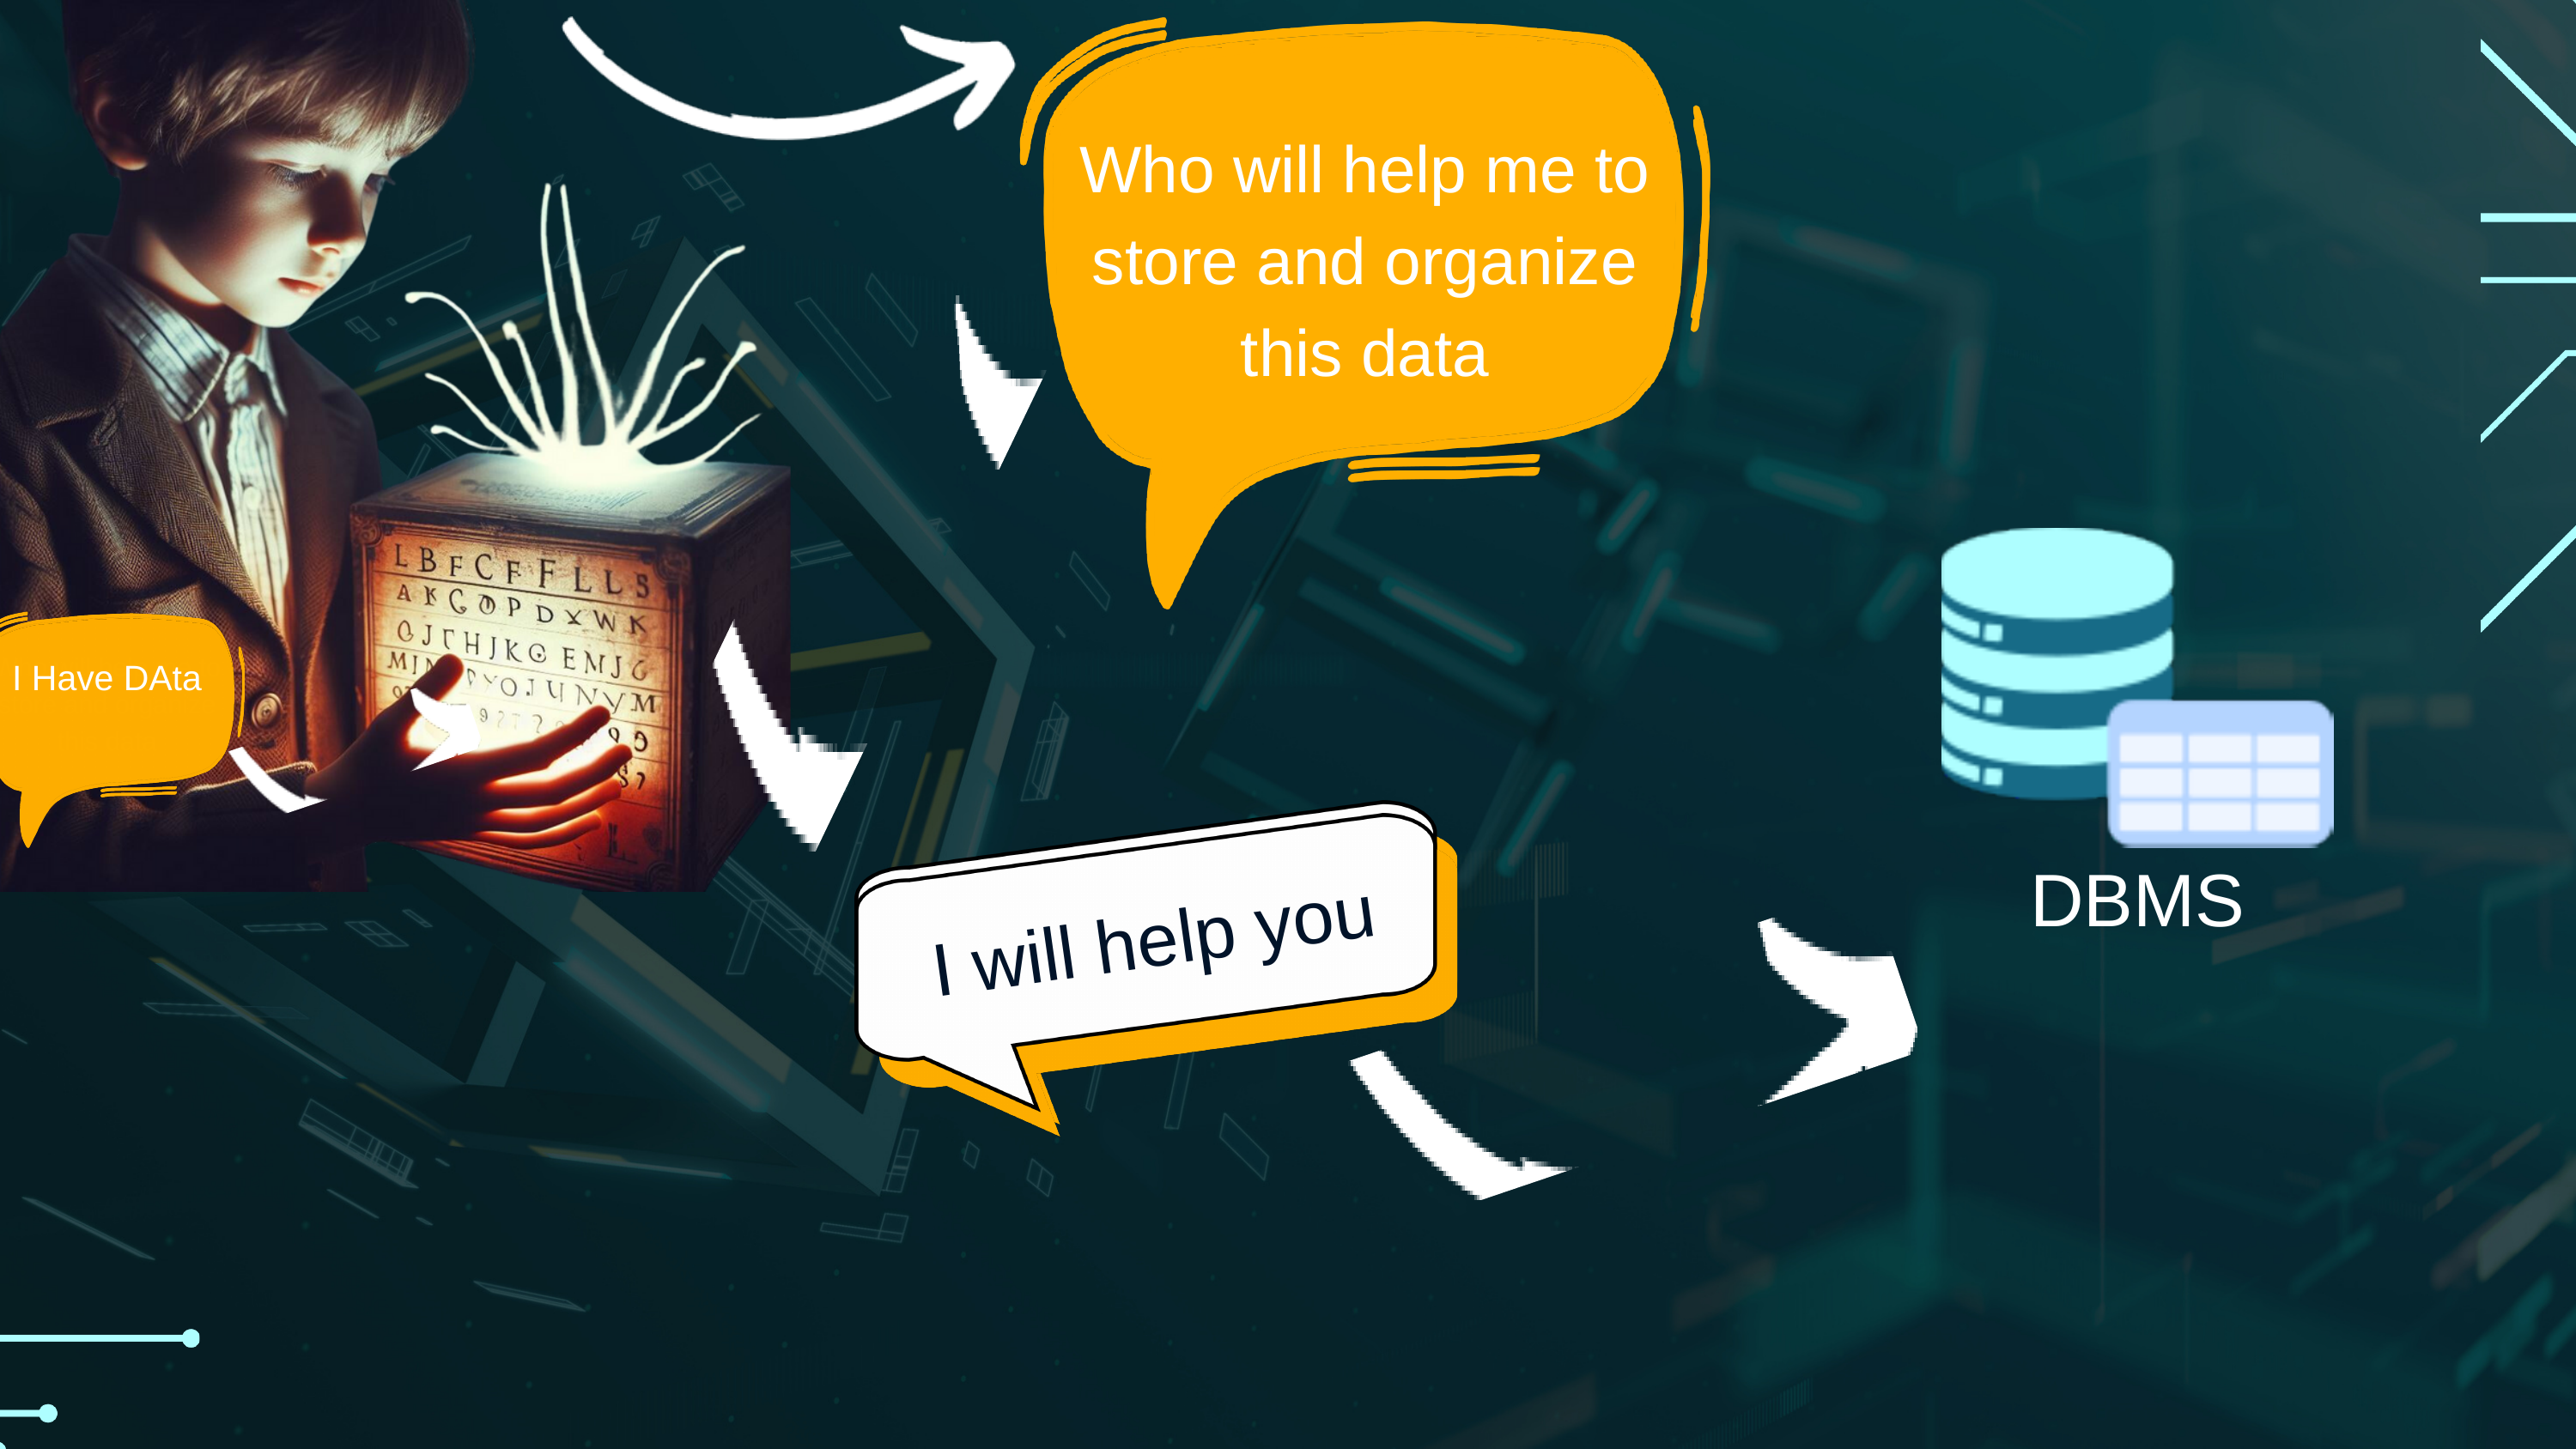

Who will help me to store and organize this data
Who will help me to store and organize this data

Who will help me to store and organize this data
I Have DAta

DBMS
I will help you
I will help you